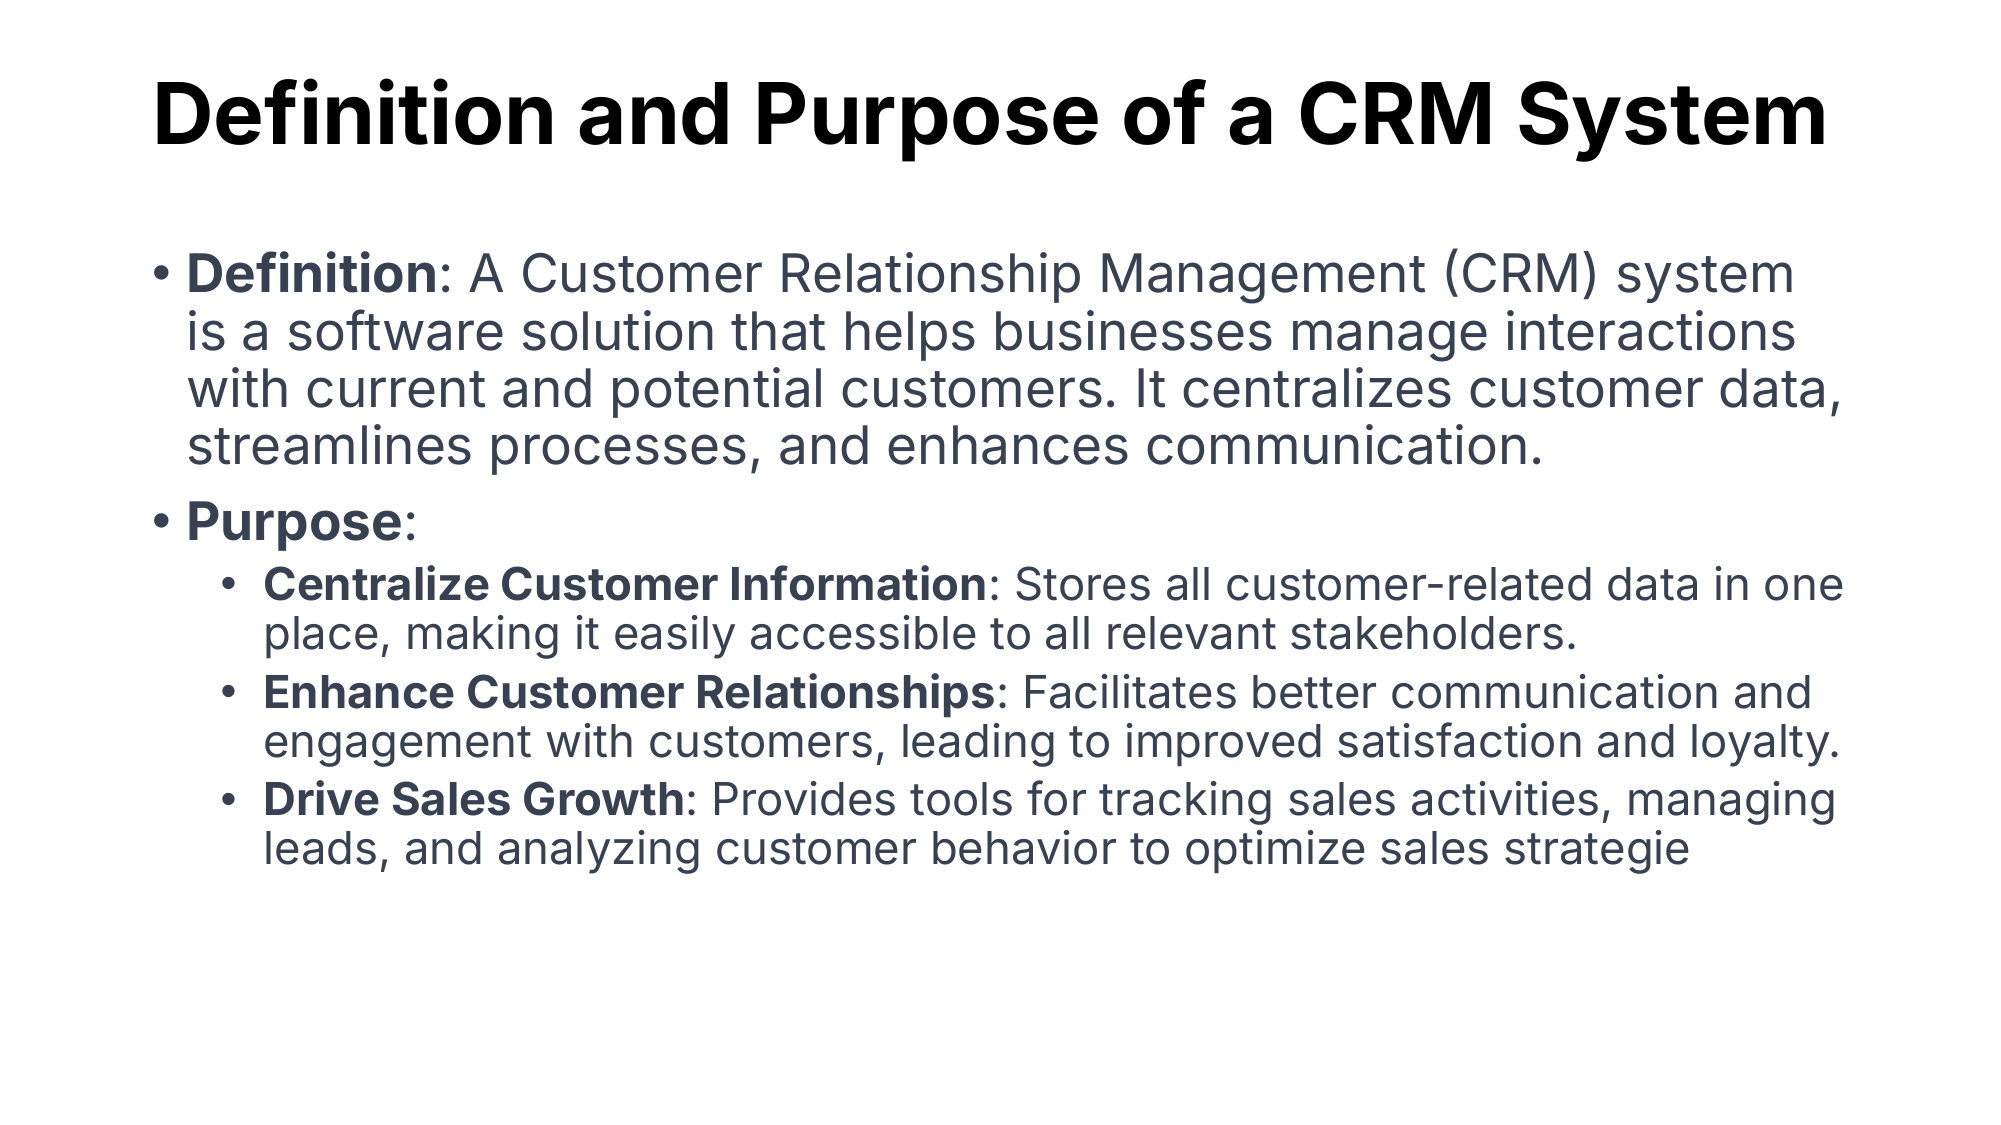

# Definition and Purpose of a CRM System
Definition: A Customer Relationship Management (CRM) system is a software solution that helps businesses manage interactions with current and potential customers. It centralizes customer data, streamlines processes, and enhances communication.
Purpose:
Centralize Customer Information: Stores all customer-related data in one place, making it easily accessible to all relevant stakeholders.
Enhance Customer Relationships: Facilitates better communication and engagement with customers, leading to improved satisfaction and loyalty.
Drive Sales Growth: Provides tools for tracking sales activities, managing leads, and analyzing customer behavior to optimize sales strategie